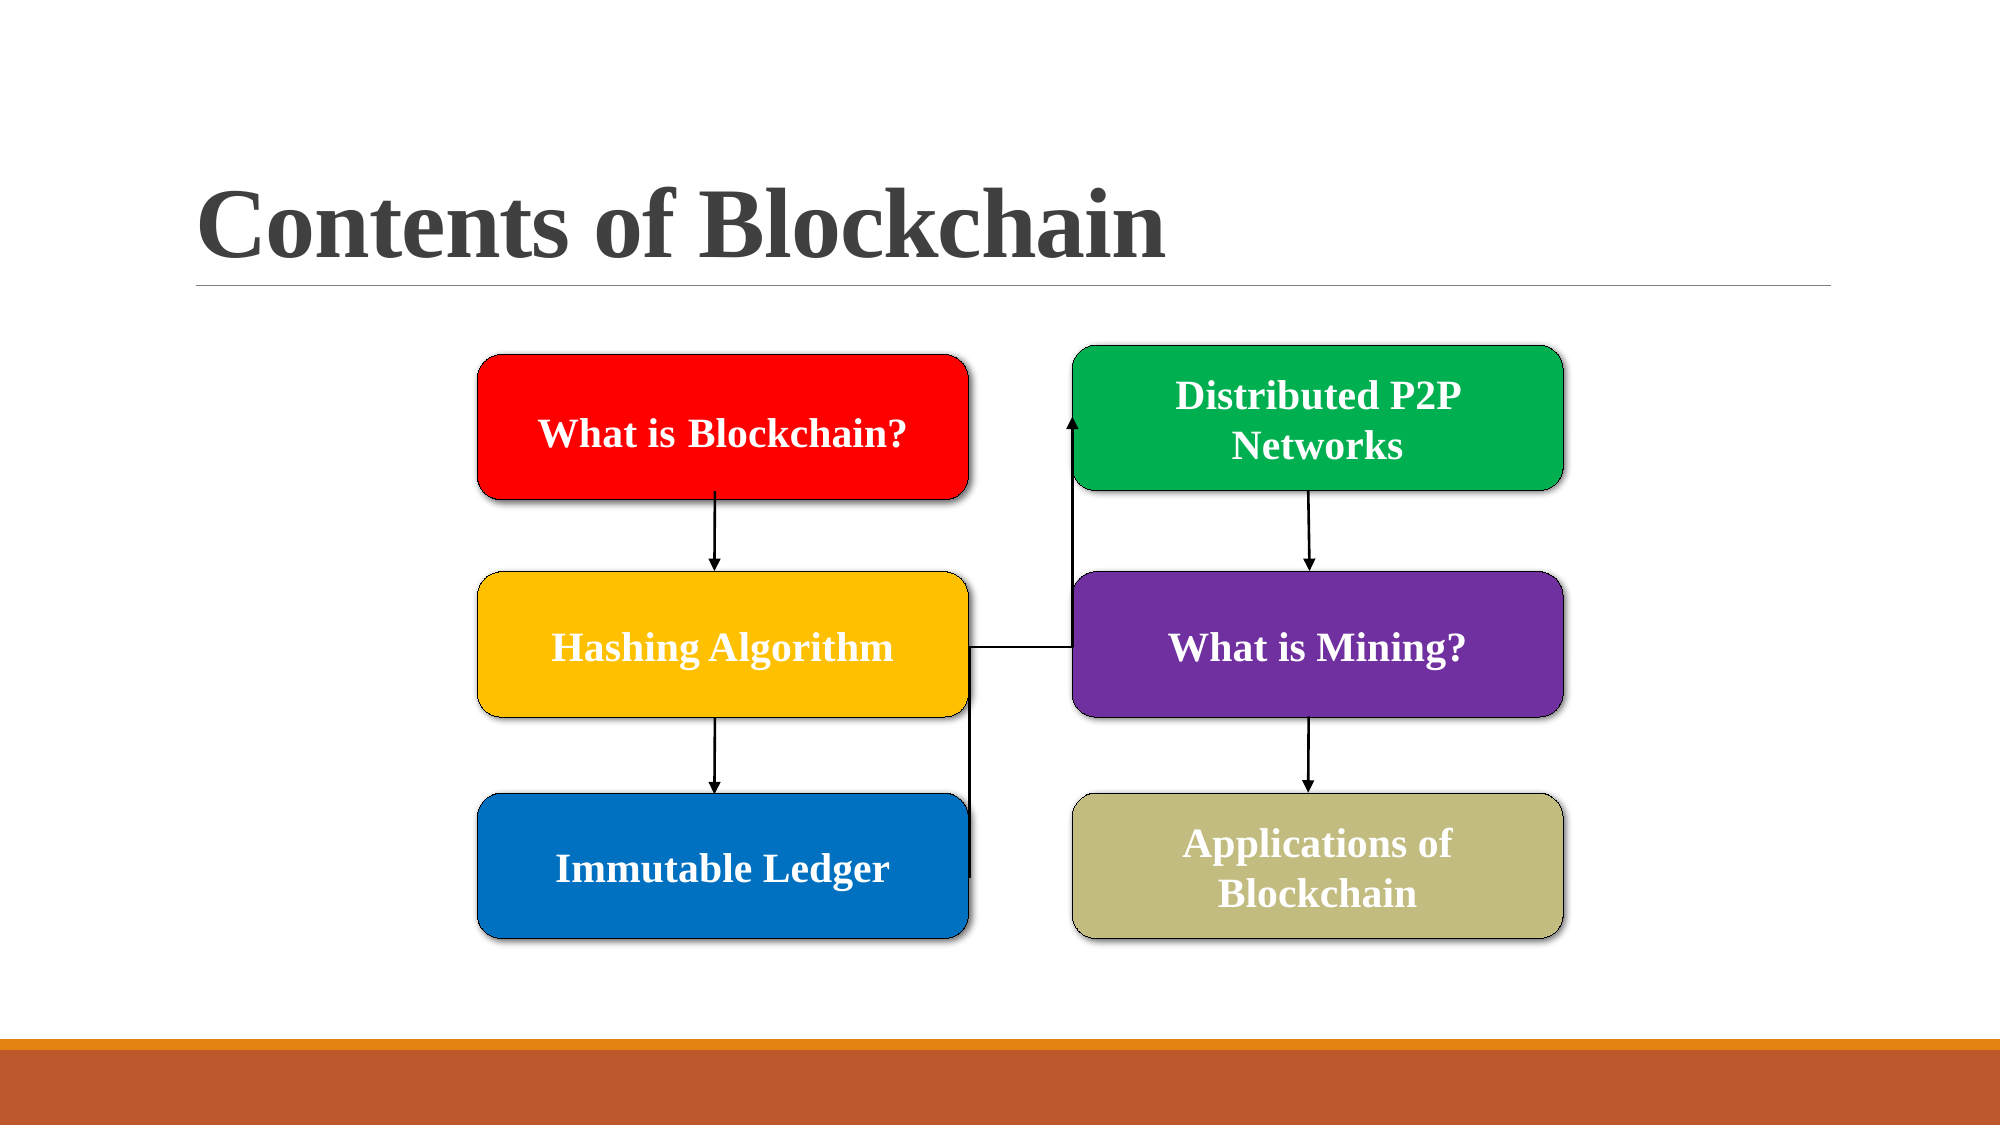

# Contents of Blockchain
Distributed P2P Networks
What is Blockchain?
Hashing Algorithm
What is Mining?
Immutable Ledger
Applications of Blockchain